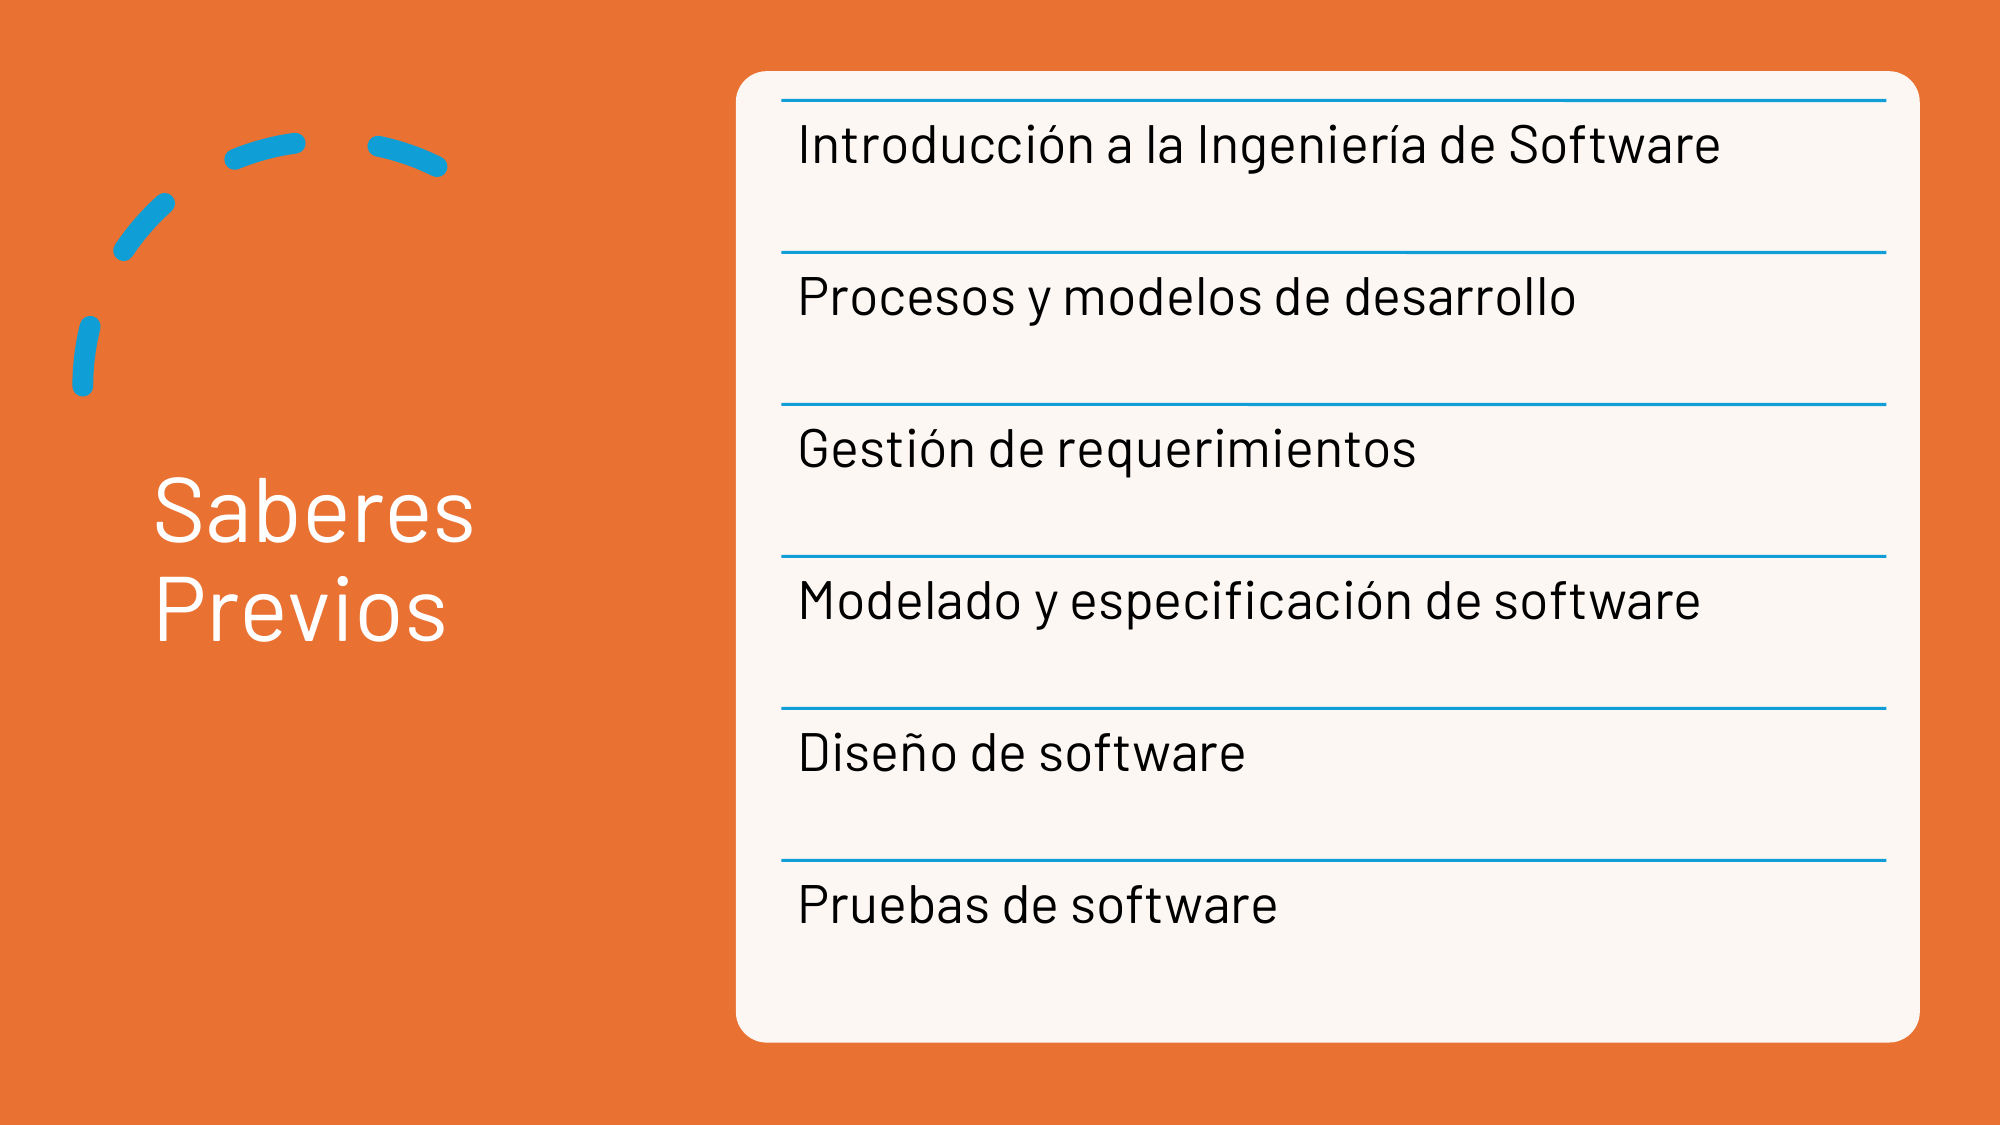

Introducción a la Ingeniería de Software
Procesos y modelos de desarrollo
Gestión de requerimientos
Modelado y especificación de software
Diseño de software
Pruebas de software
# Saberes Previos